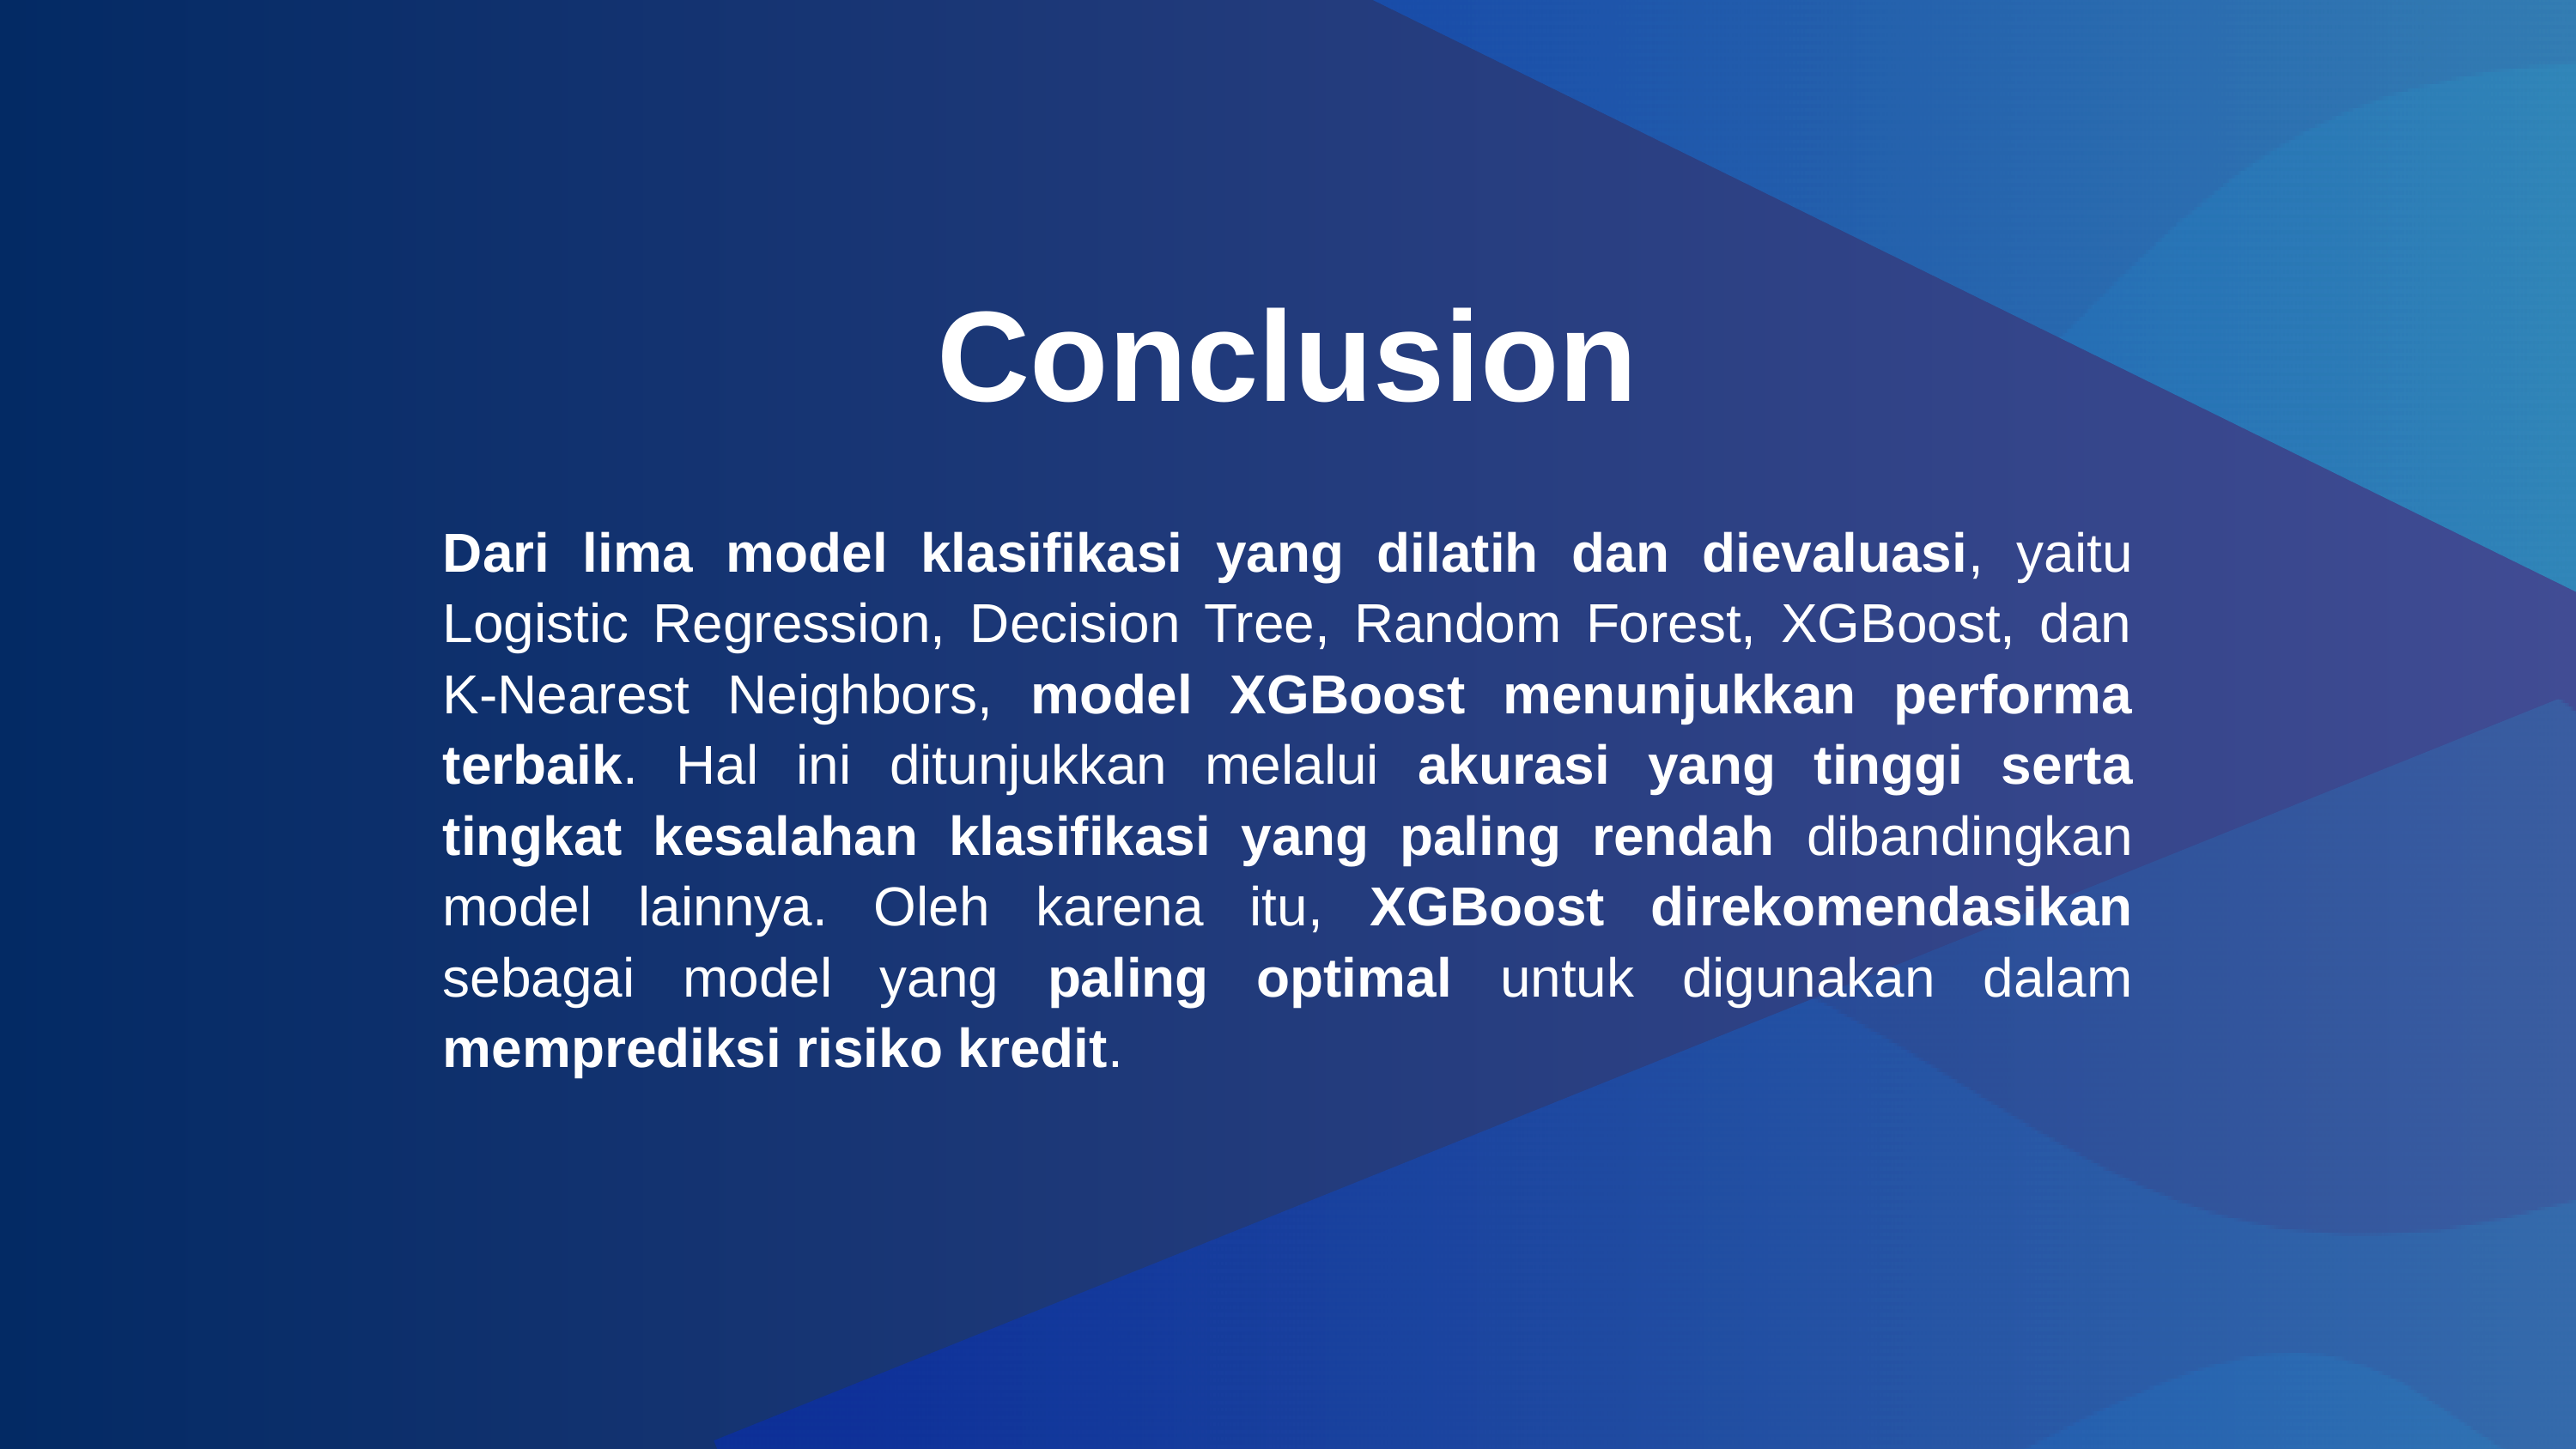

Conclusion
Dari lima model klasifikasi yang dilatih dan dievaluasi, yaitu Logistic Regression, Decision Tree, Random Forest, XGBoost, dan K-Nearest Neighbors, model XGBoost menunjukkan performa terbaik. Hal ini ditunjukkan melalui akurasi yang tinggi serta tingkat kesalahan klasifikasi yang paling rendah dibandingkan model lainnya. Oleh karena itu, XGBoost direkomendasikan sebagai model yang paling optimal untuk digunakan dalam memprediksi risiko kredit.